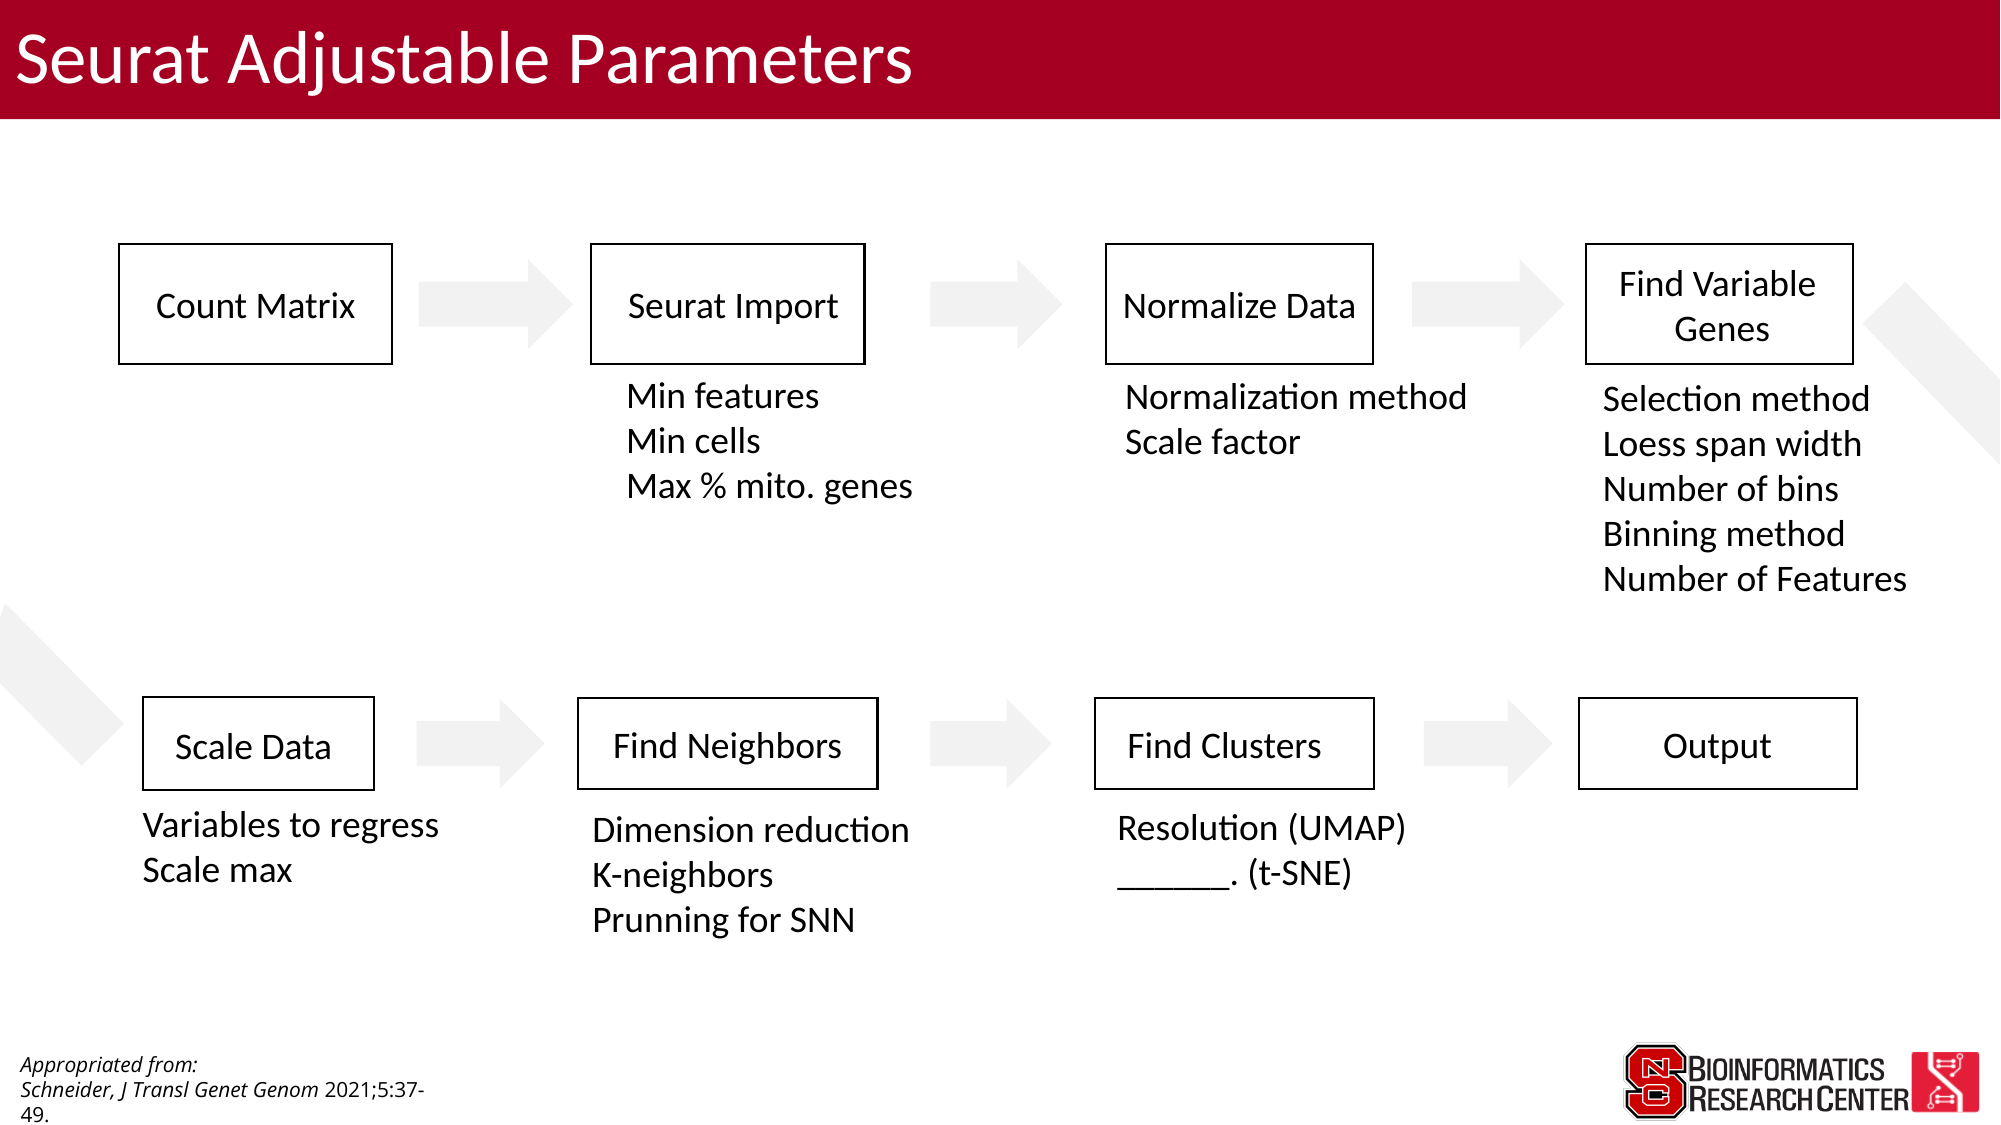

# Seurat Adjustable Parameters
anchor

Count Matrix

Seurat Import

Normalize Data

Find Variable
 Genes

Min features
Min cells
Max % mito. genes
Normalization method
Scale factor
Selection method
Loess span width
Number of bins
Binning method
Number of Features

Scale Data

Find Neighbors

Find Clusters

Output

Variables to regress
Scale max
Resolution (UMAP)
______. (t-SNE)

Dimension reduction
K-neighbors
Prunning for SNN
Appropriated from:
Schneider, J Transl Genet Genom 2021;5:37-49.
anchor